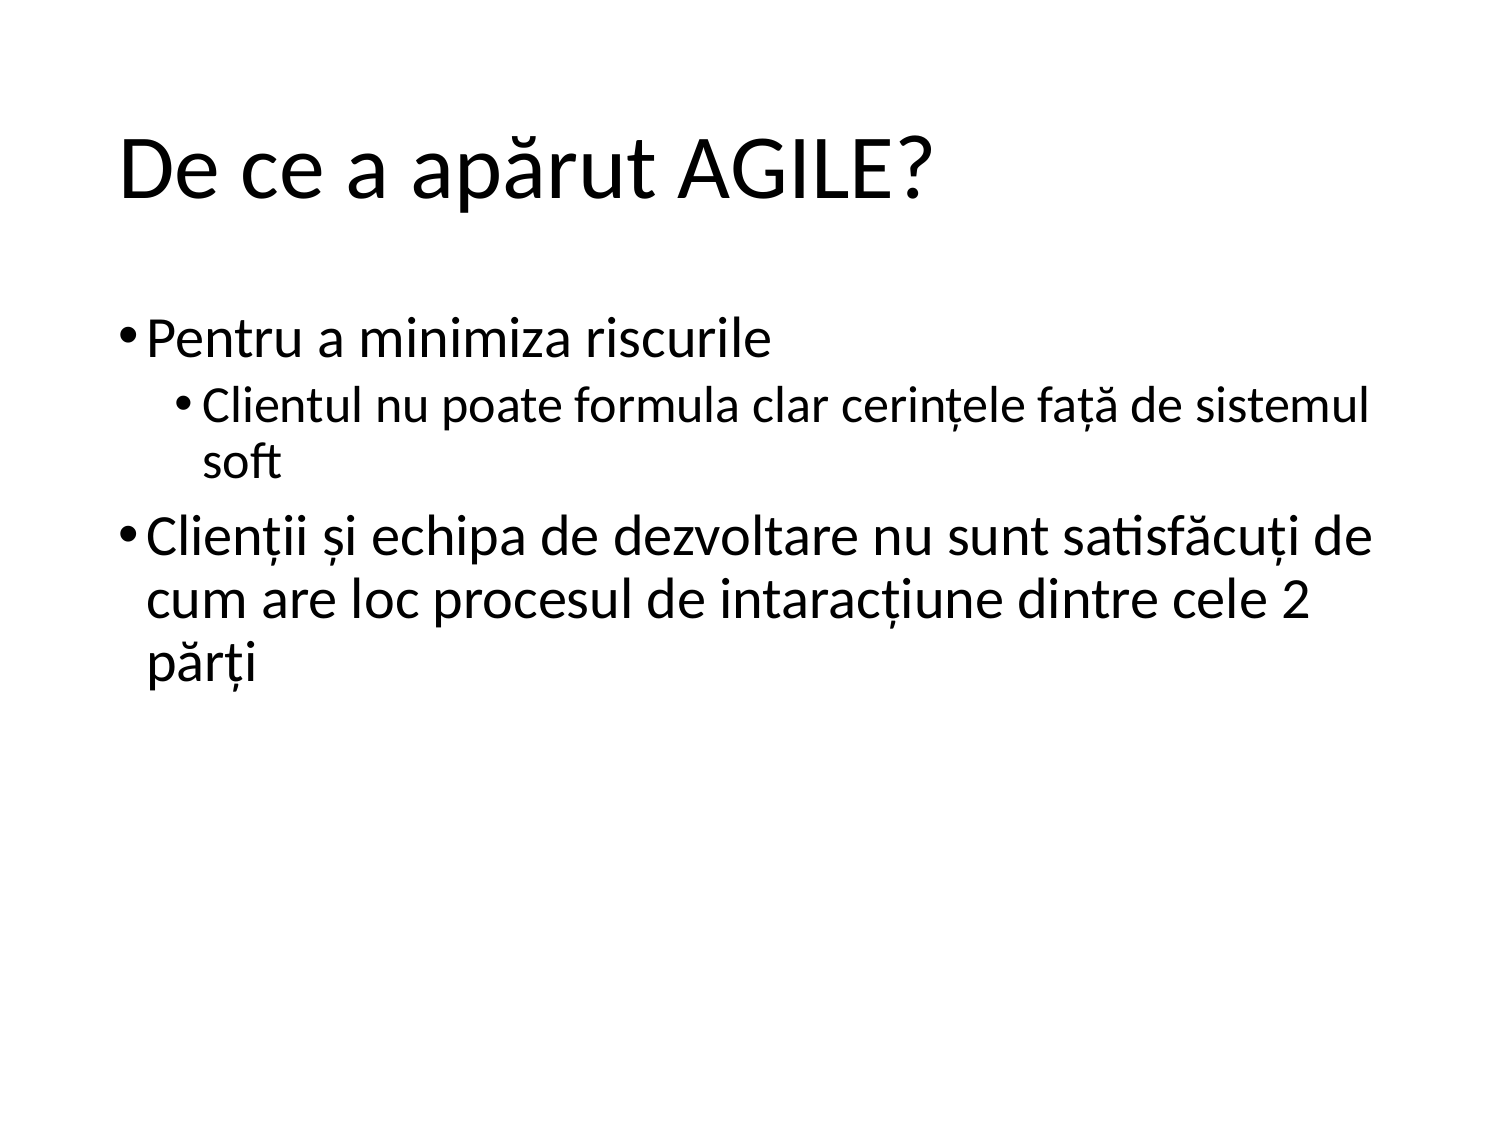

# De ce a apărut AGILE?
Pentru a minimiza riscurile
Clientul nu poate formula clar cerințele față de sistemul soft
Clienții și echipa de dezvoltare nu sunt satisfăcuți de cum are loc procesul de intaracțiune dintre cele 2 părți